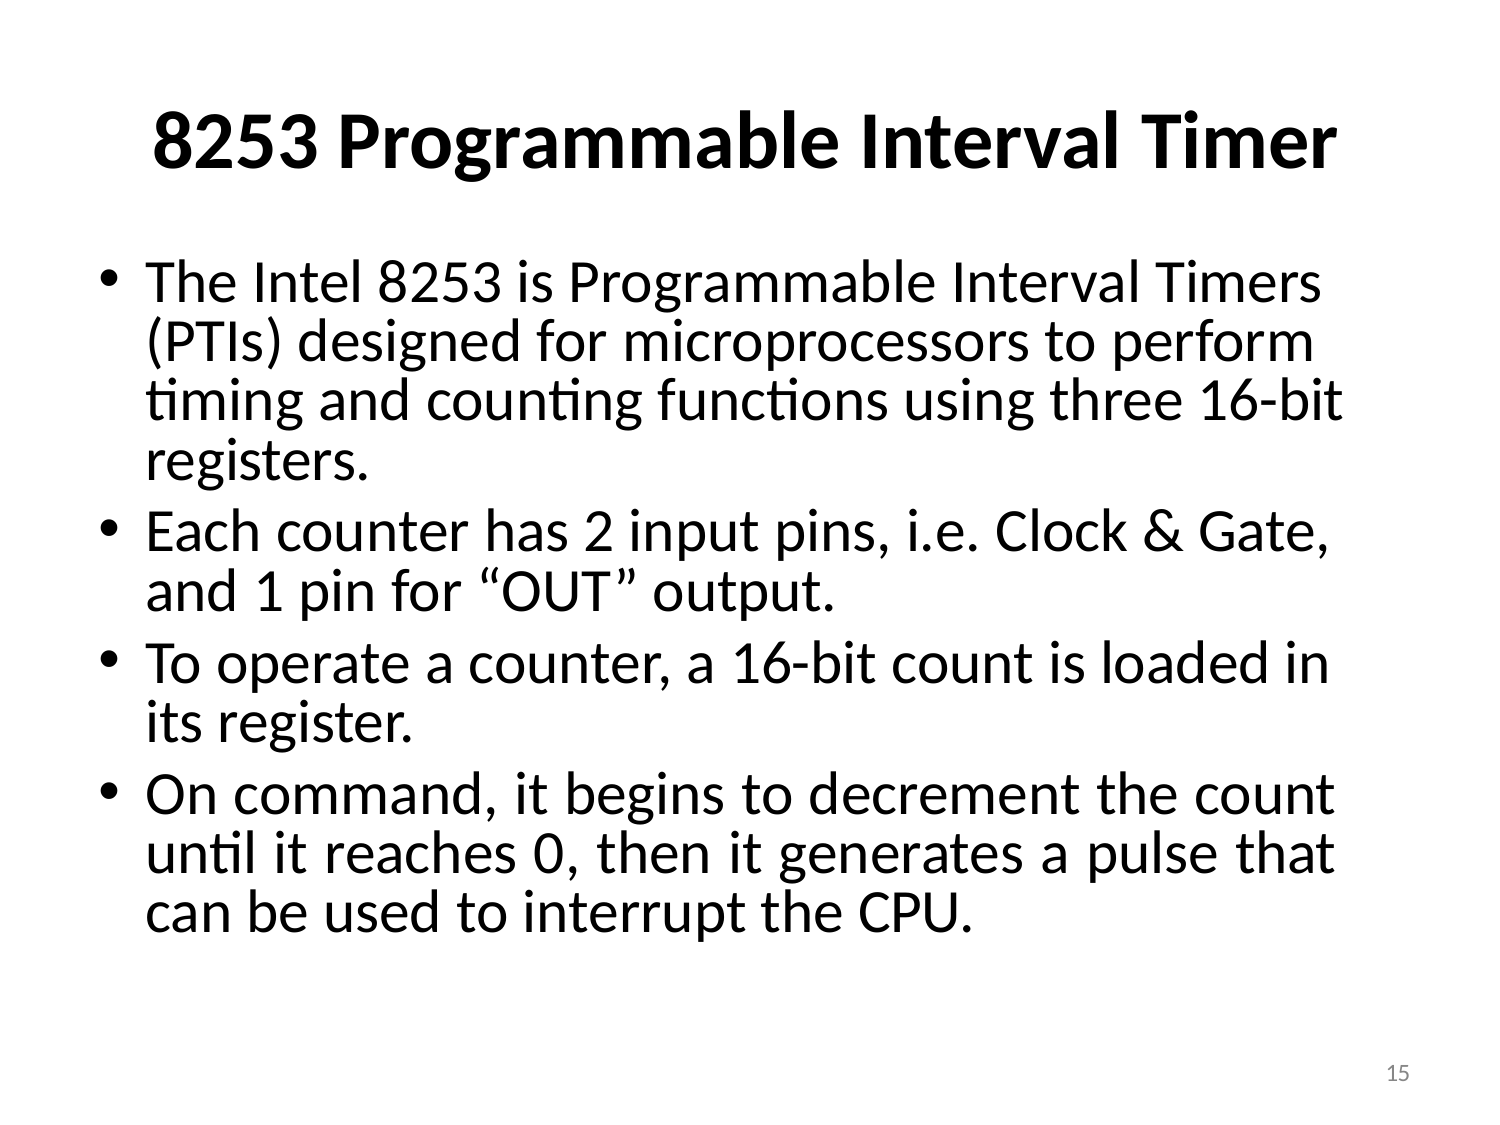

# 8253 Programmable Interval Timer
The Intel 8253 is Programmable Interval Timers (PTIs) designed for microprocessors to perform timing and counting functions using three 16-bit registers.
Each counter has 2 input pins, i.e. Clock & Gate, and 1 pin for “OUT” output.
To operate a counter, a 16-bit count is loaded in its register.
On command, it begins to decrement the count until it reaches 0, then it generates a pulse that can be used to interrupt the CPU.
15